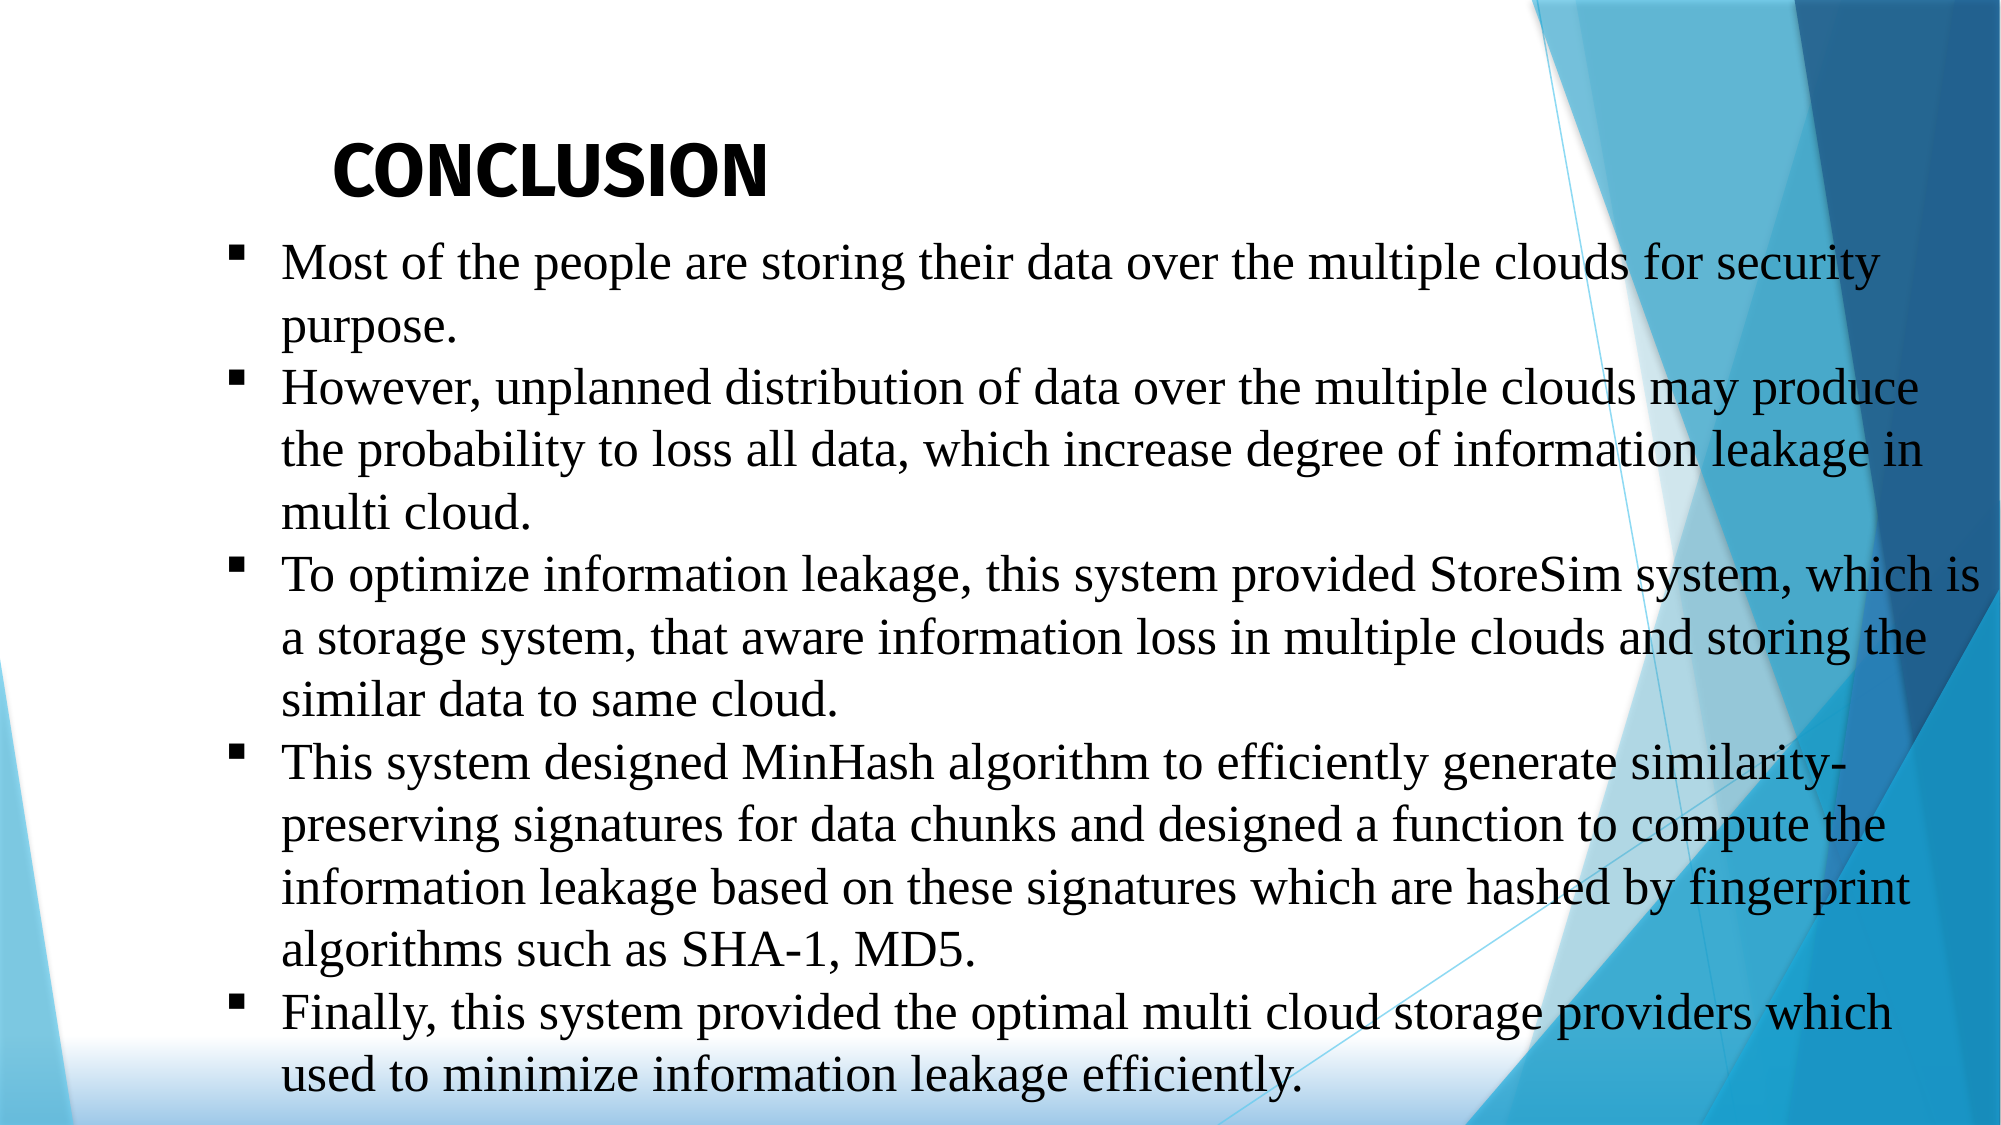

CONCLUSION
Most of the people are storing their data over the multiple clouds for security purpose.
However, unplanned distribution of data over the multiple clouds may produce the probability to loss all data, which increase degree of information leakage in multi cloud.
To optimize information leakage, this system provided StoreSim system, which is a storage system, that aware information loss in multiple clouds and storing the similar data to same cloud.
This system designed MinHash algorithm to efficiently generate similarity-preserving signatures for data chunks and designed a function to compute the information leakage based on these signatures which are hashed by fingerprint algorithms such as SHA-1, MD5.
Finally, this system provided the optimal multi cloud storage providers which used to minimize information leakage efficiently.